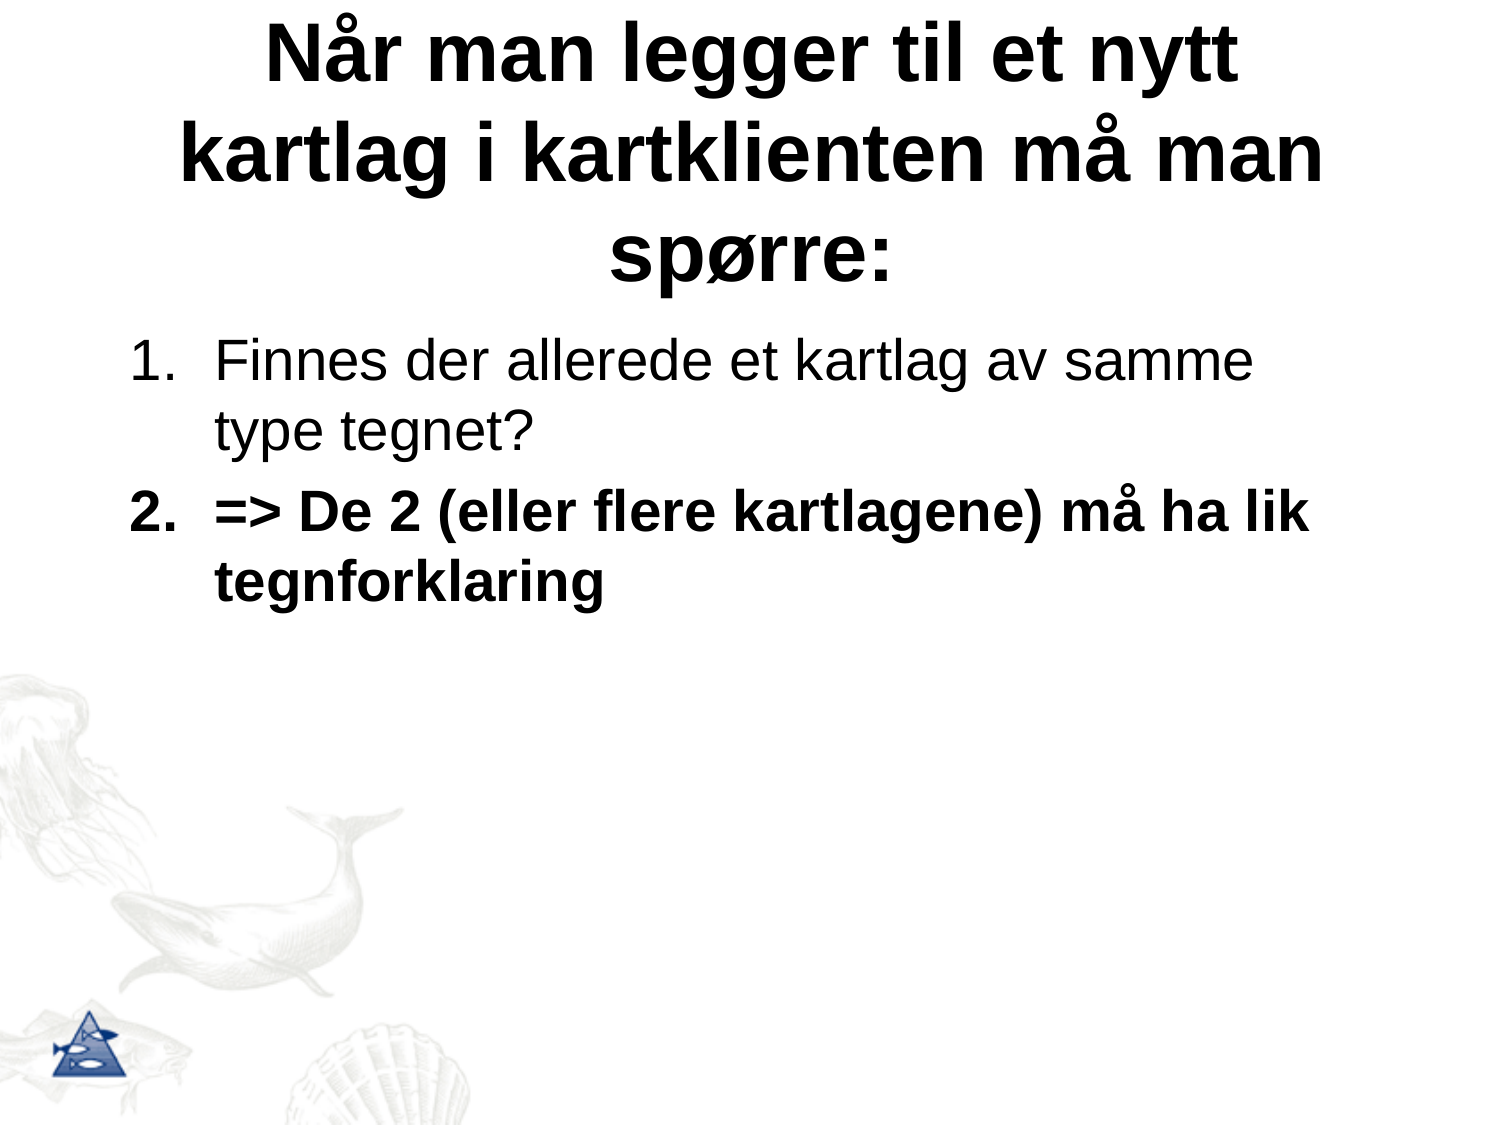

# Når man legger til et nytt kartlag i kartklienten må man spørre:
Finnes der allerede et kartlag av samme type tegnet?
=> De 2 (eller flere kartlagene) må ha lik tegnforklaring